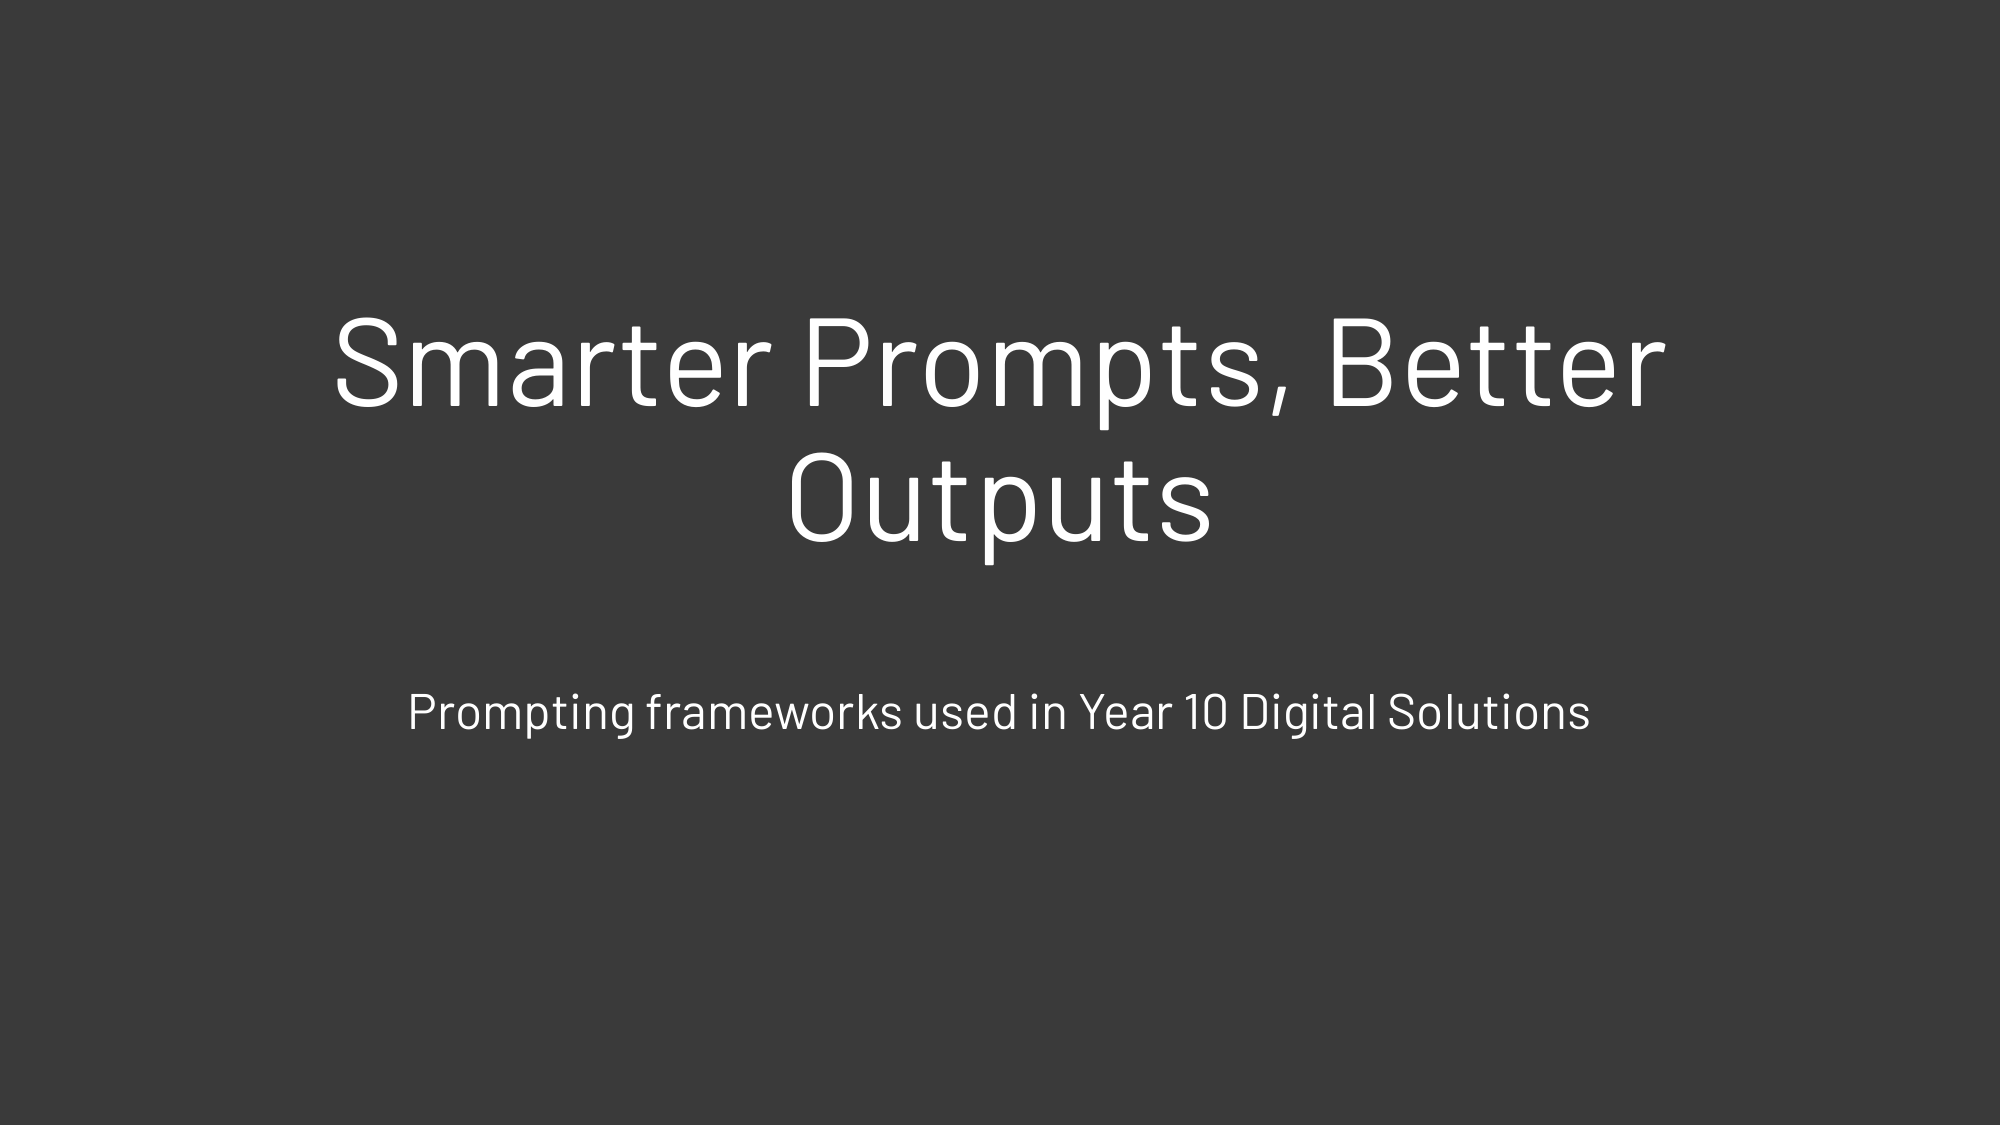

# Smarter Prompts, Better Outputs
Prompting frameworks used in Year 10 Digital Solutions